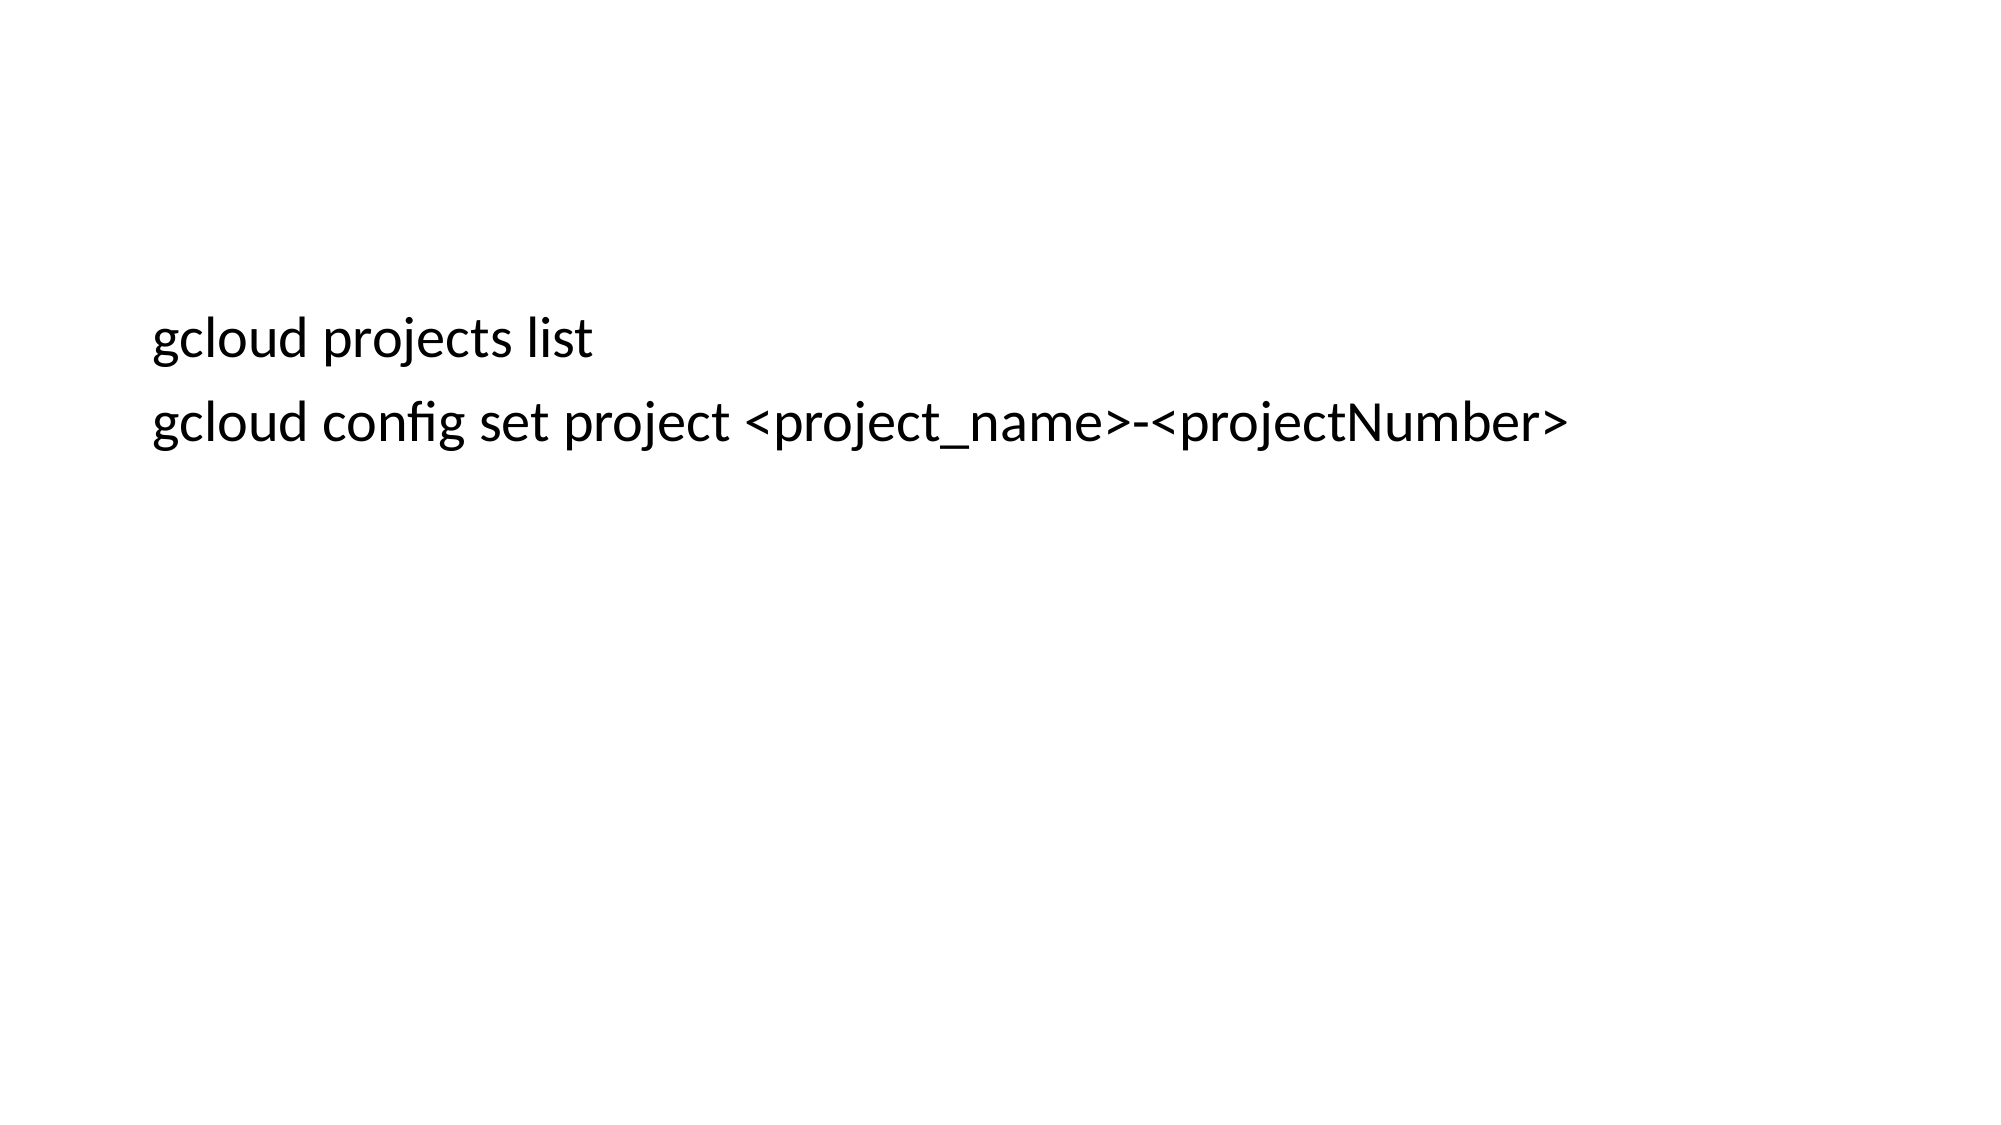

gcloud projects list
gcloud config set project <project_name>-<projectNumber>